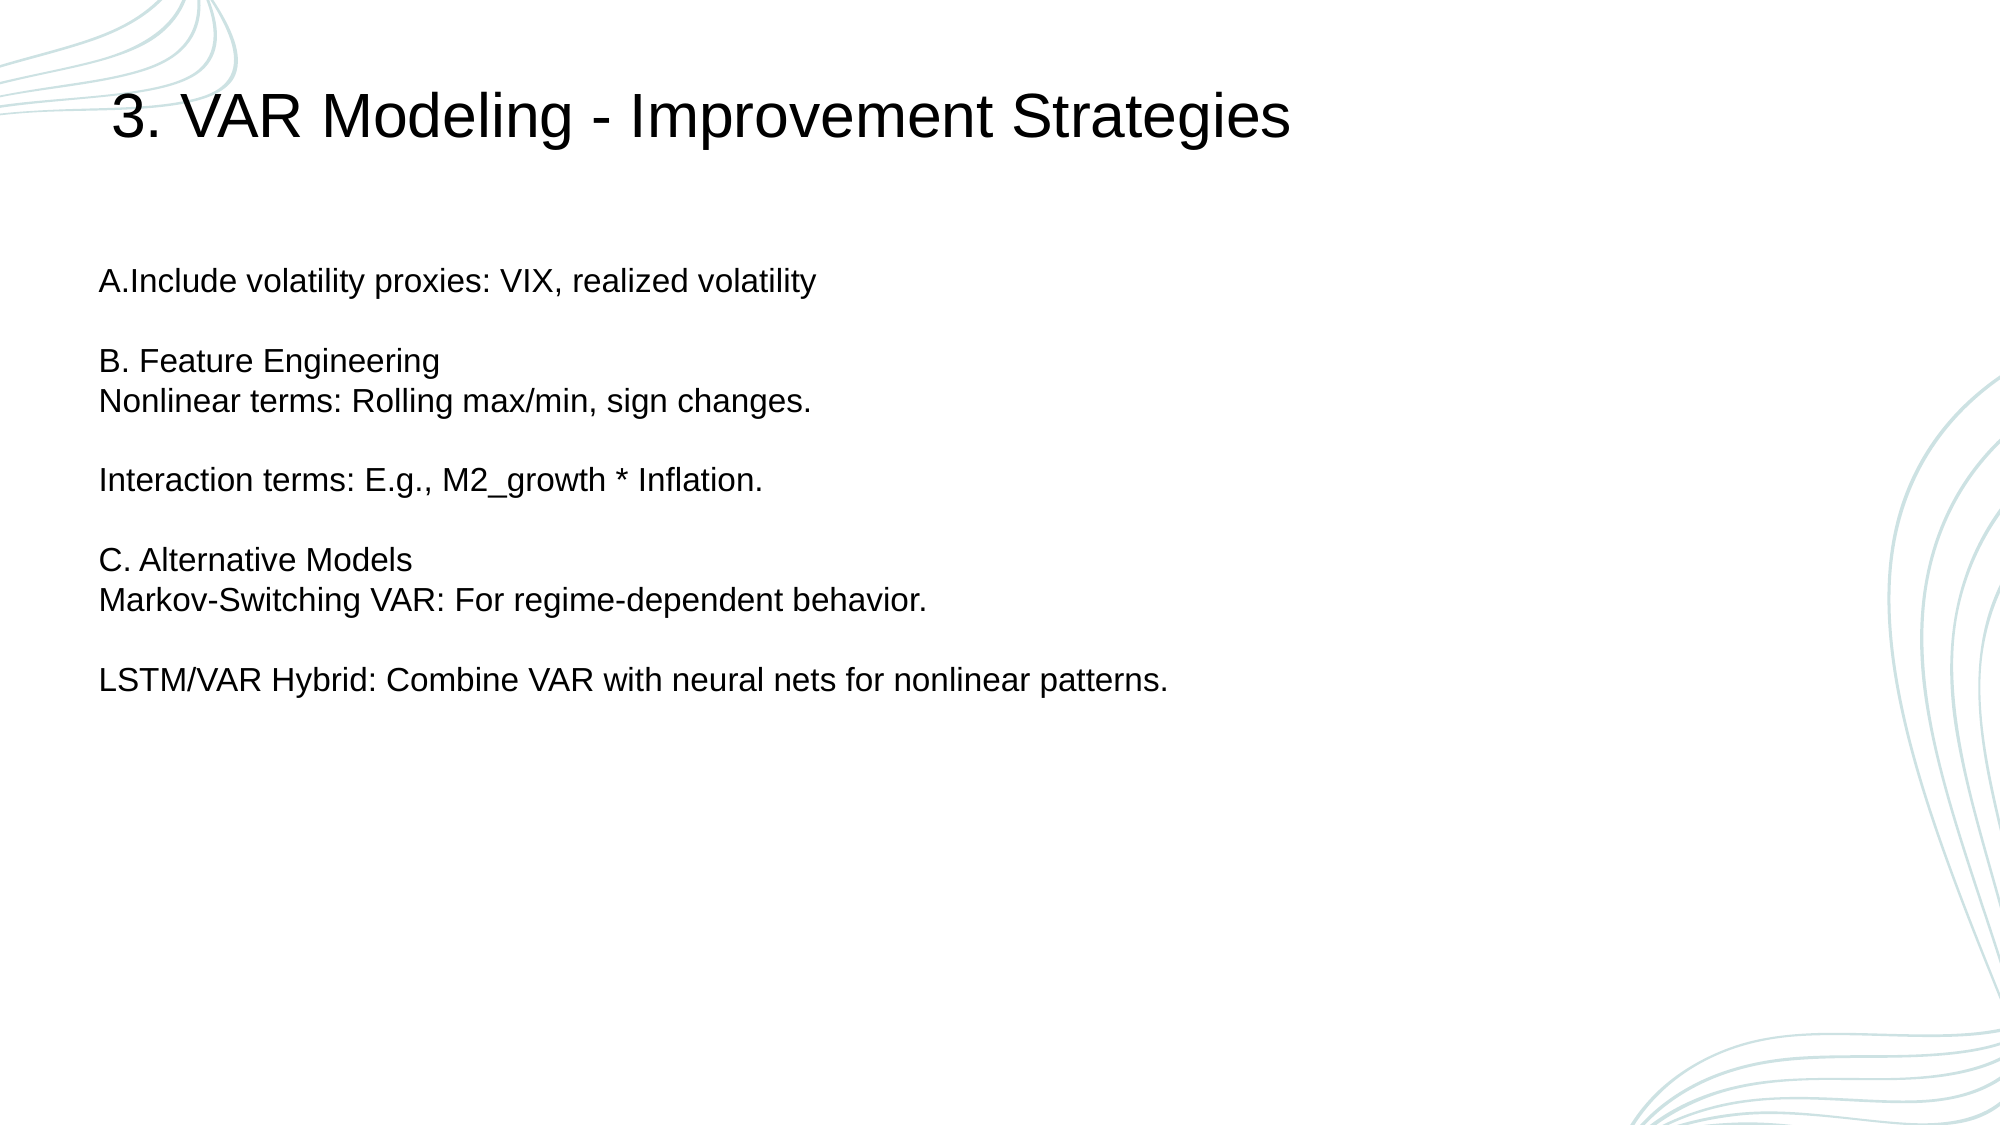

3. VAR Modeling - Improvement Strategies

A.Include volatility proxies: VIX, realized volatility

B. Feature Engineering
Nonlinear terms: Rolling max/min, sign changes.

Interaction terms: E.g., M2_growth * Inflation.

C. Alternative Models
Markov-Switching VAR: For regime-dependent behavior.

LSTM/VAR Hybrid: Combine VAR with neural nets for nonlinear patterns.